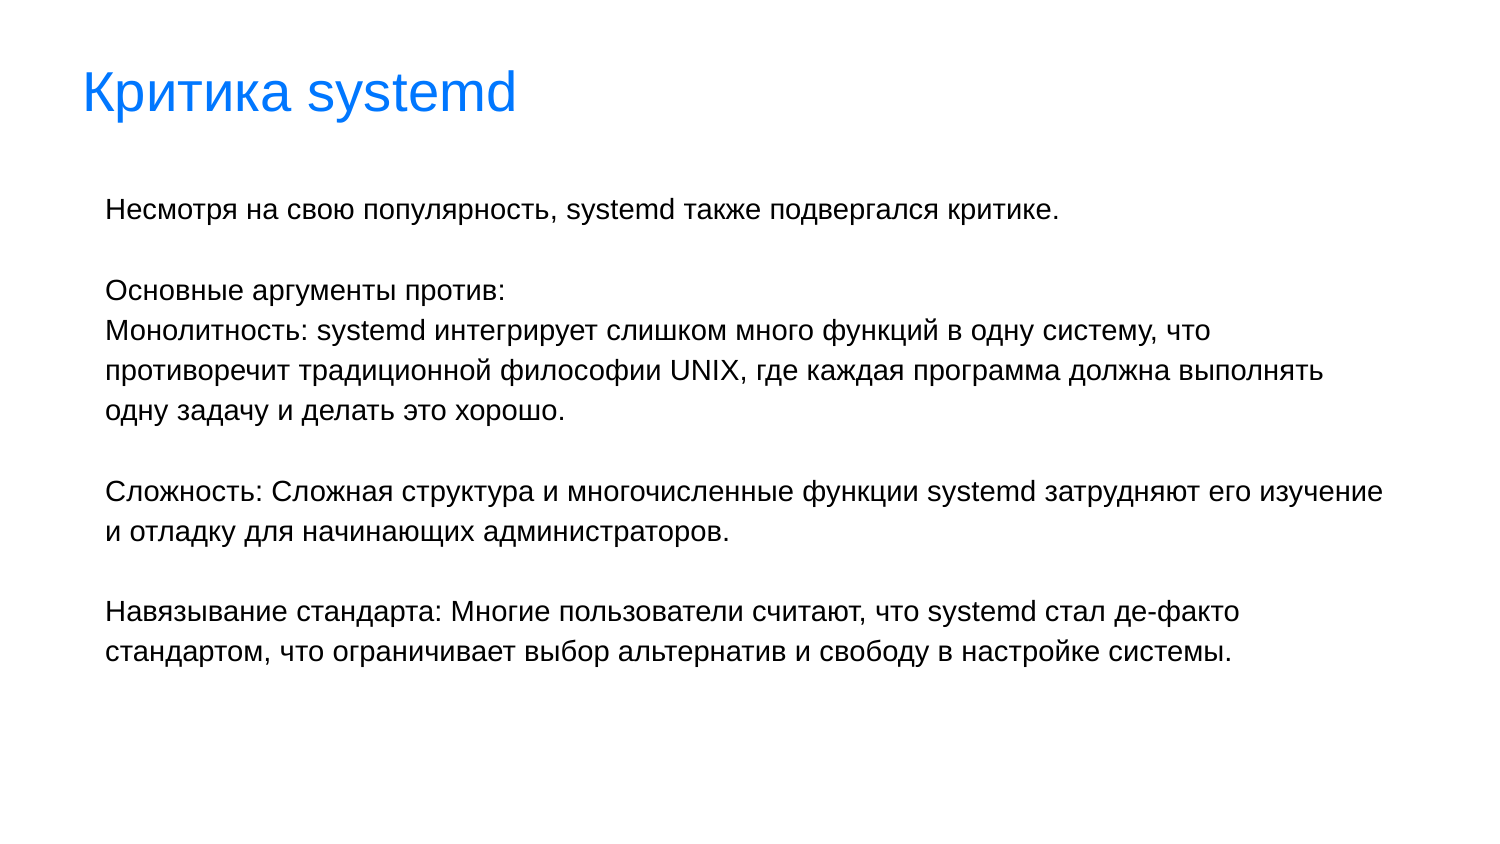

# Критика systemd
Несмотря на свою популярность, systemd также подвергался критике.

Основные аргументы против:
Монолитность: systemd интегрирует слишком много функций в одну систему, что противоречит традиционной философии UNIX, где каждая программа должна выполнять одну задачу и делать это хорошо.

Сложность: Сложная структура и многочисленные функции systemd затрудняют его изучение и отладку для начинающих администраторов.
Навязывание стандарта: Многие пользователи считают, что systemd стал де-факто стандартом, что ограничивает выбор альтернатив и свободу в настройке системы.